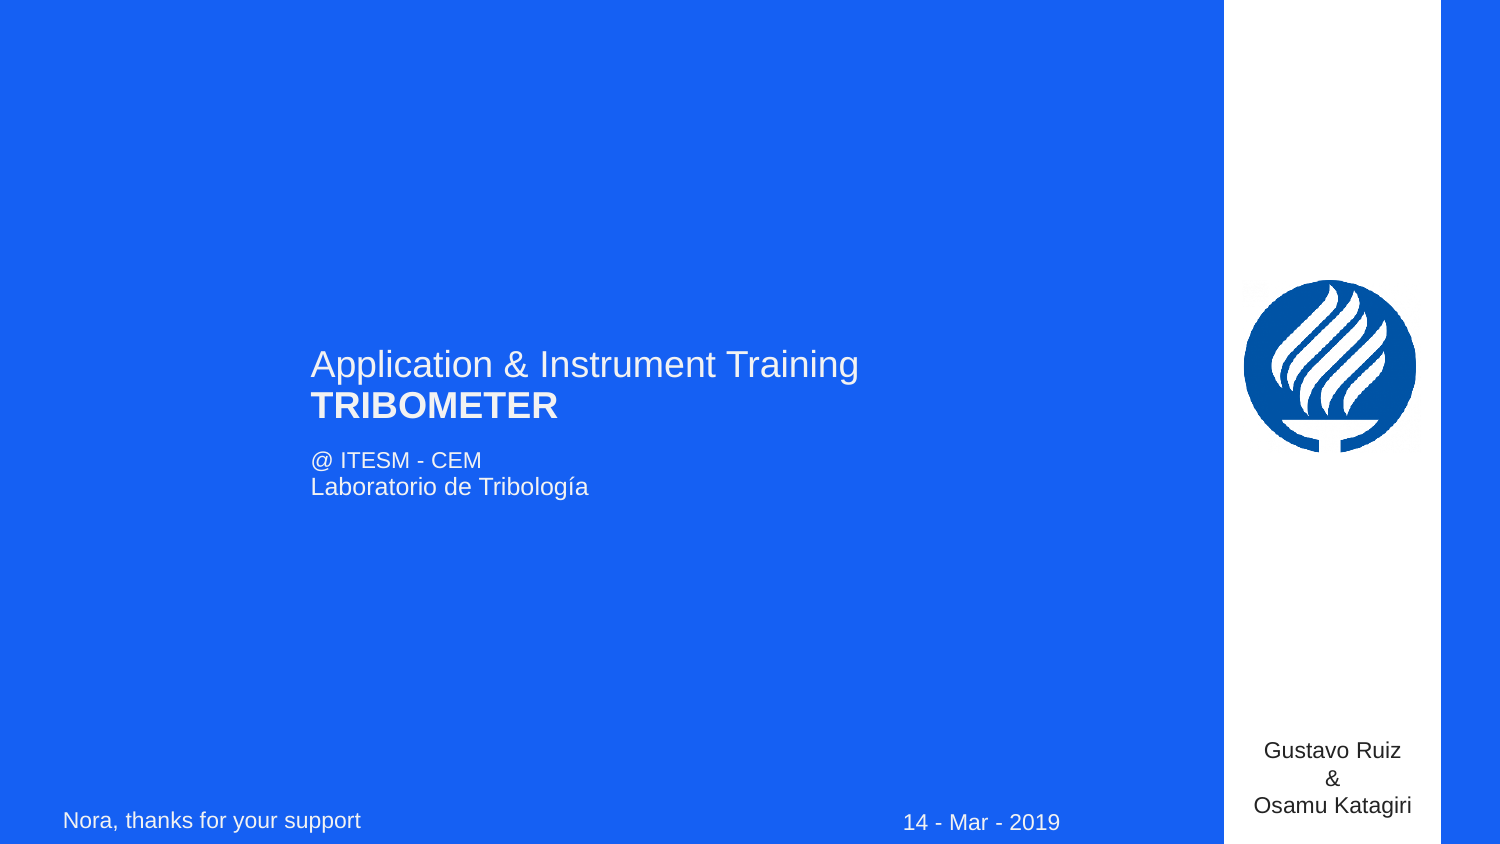

# Application & Instrument Training
TRIBOMETER
@ ITESM - CEM
Laboratorio de Tribología
Gustavo Ruiz
&
Osamu Katagiri
Nora, thanks for your support
14 - Mar - 2019